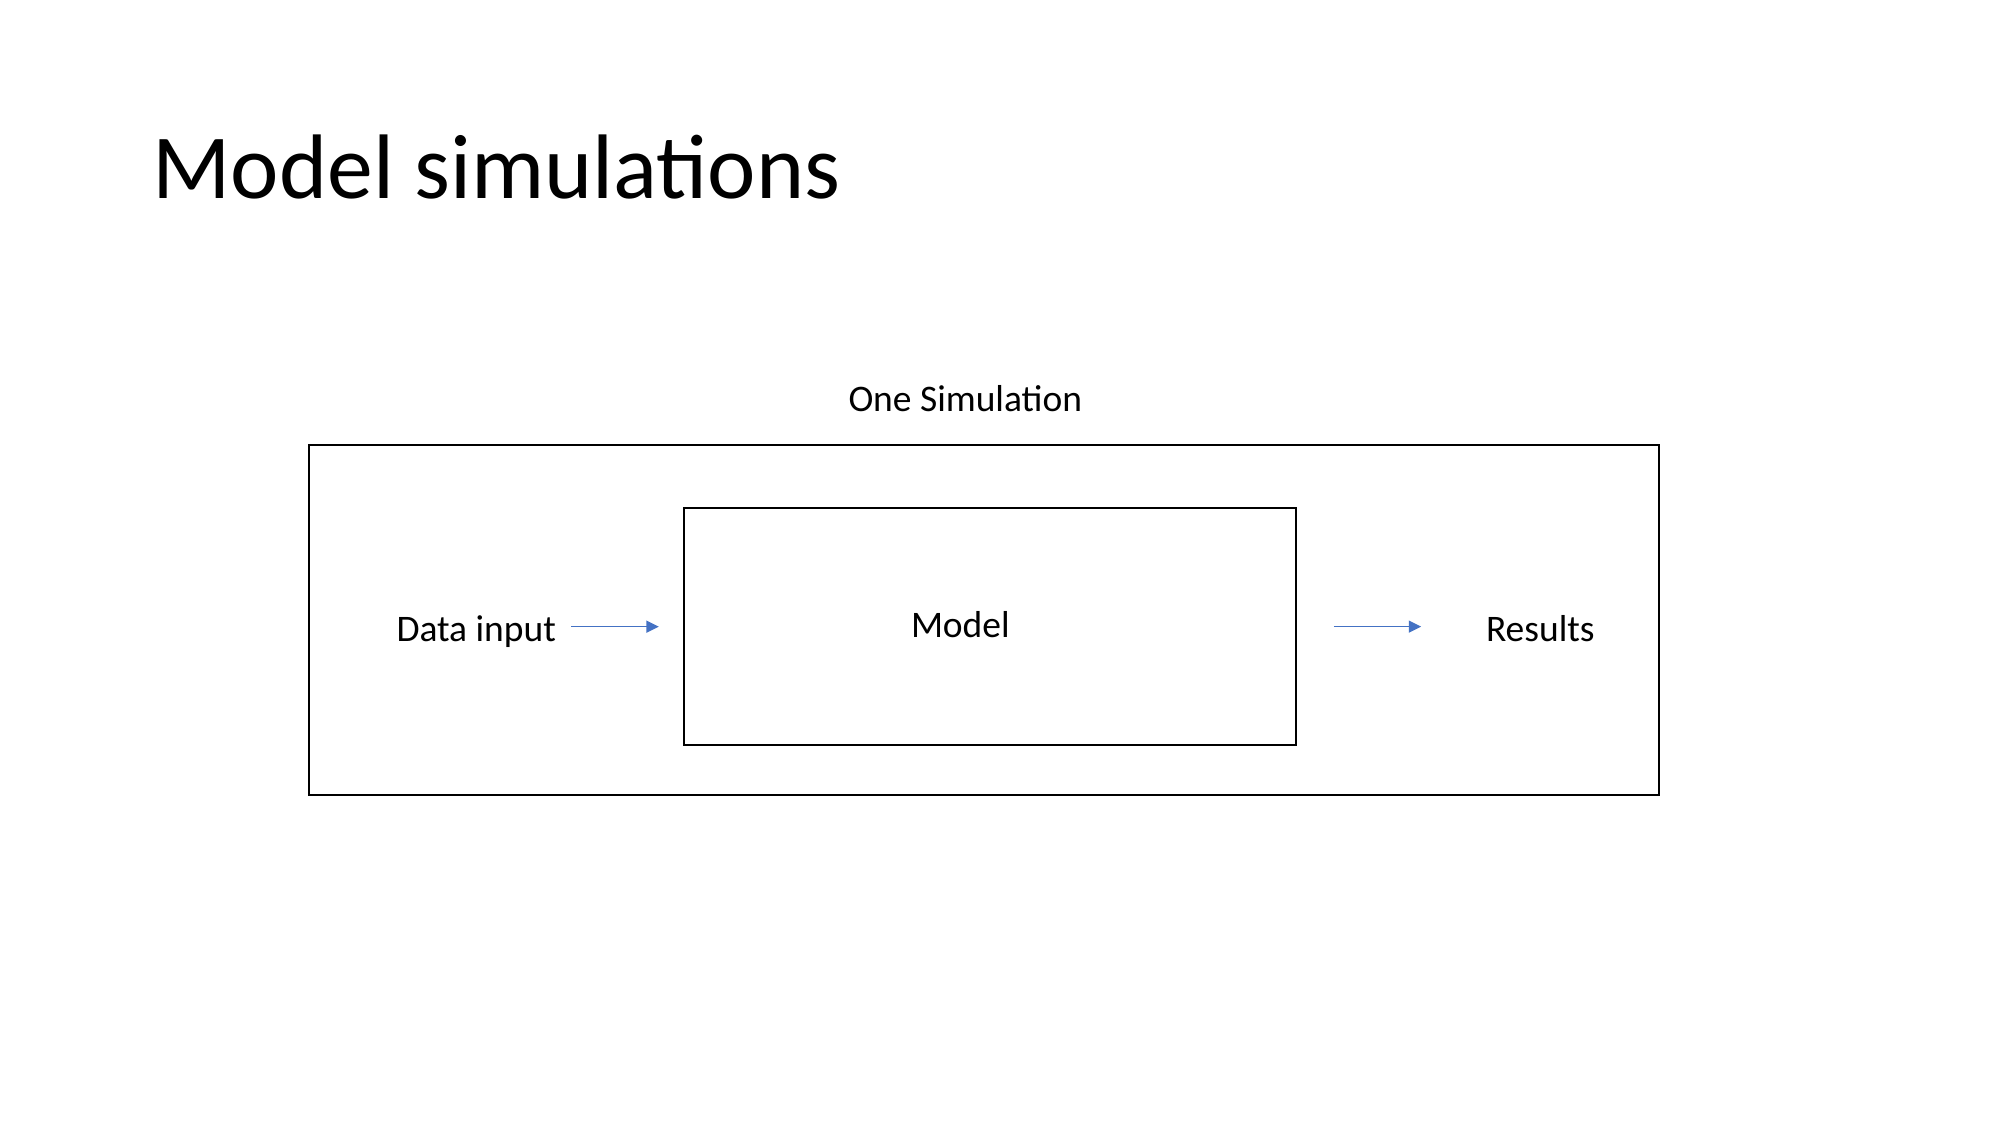

# Model simulations
One Simulation

Model
Data input
Results